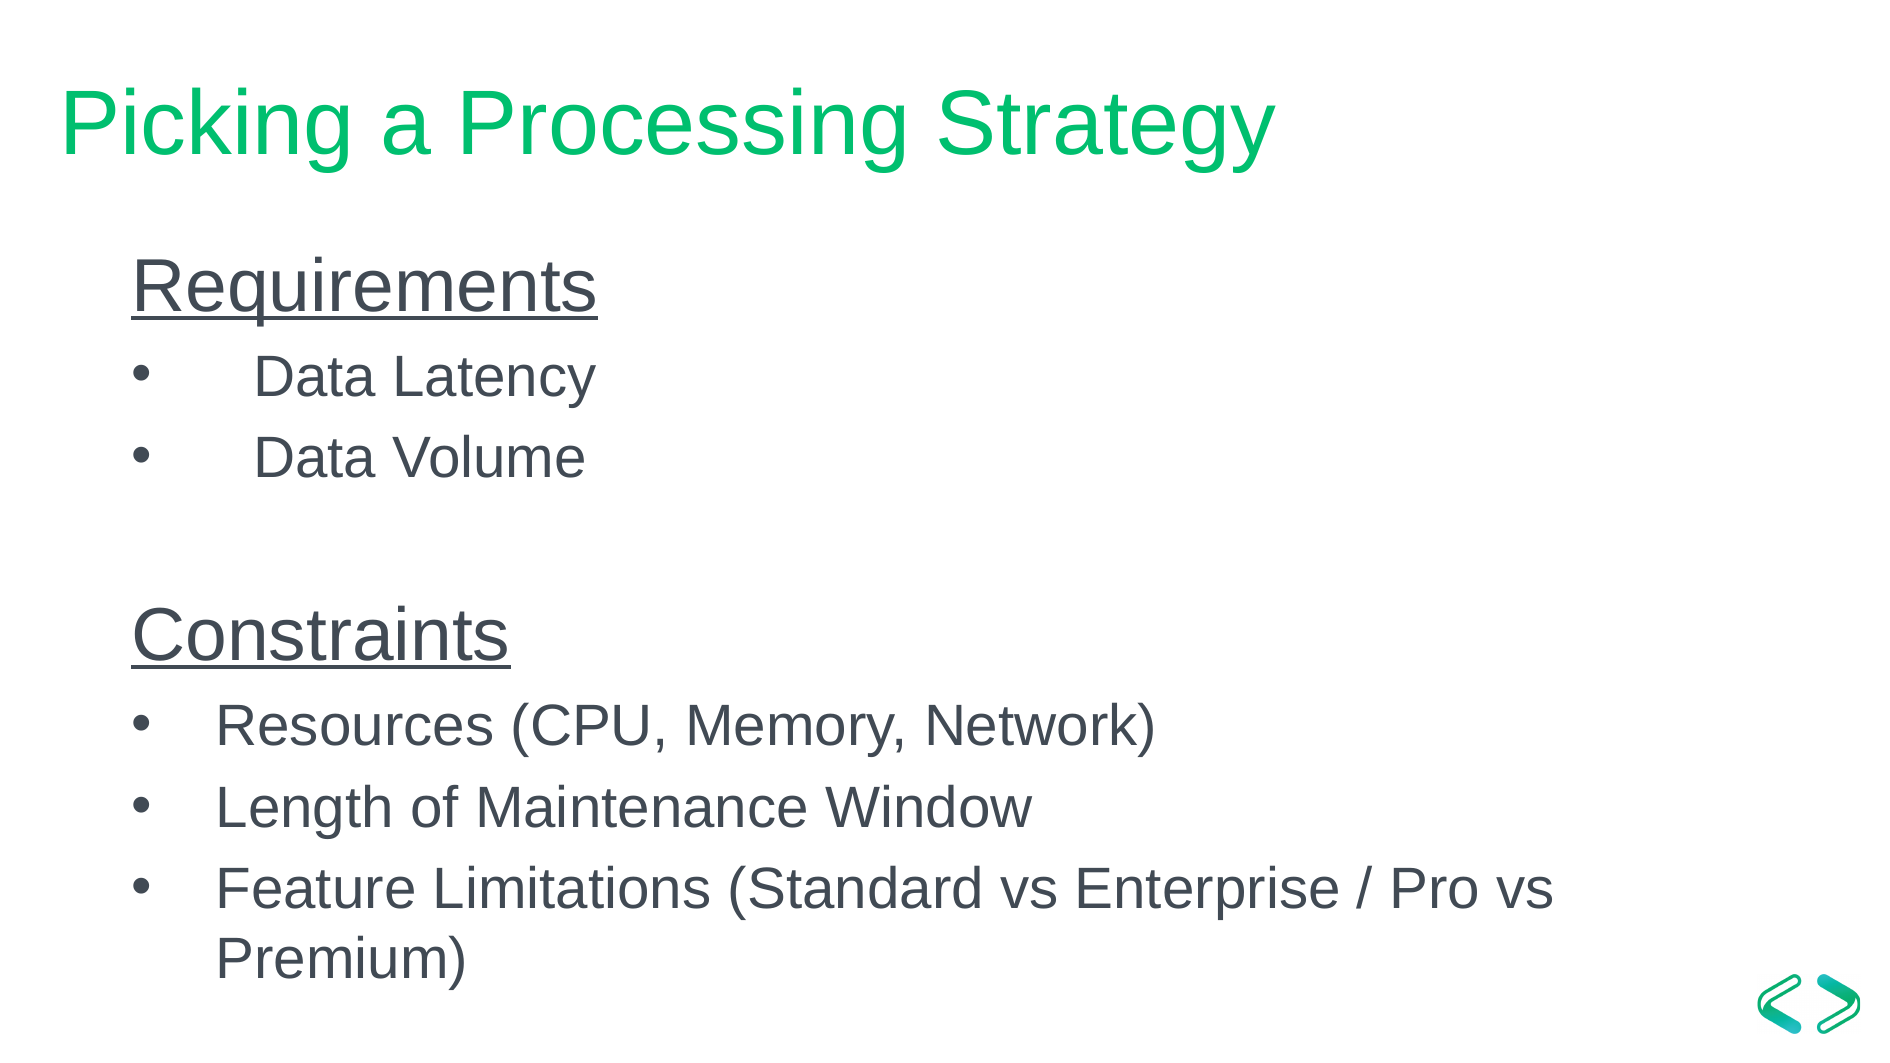

# Picking a Processing Strategy
Requirements
Data Latency
Data Volume

Constraints
Resources (CPU, Memory, Network)
Length of Maintenance Window
Feature Limitations (Standard vs Enterprise / Pro vs Premium)